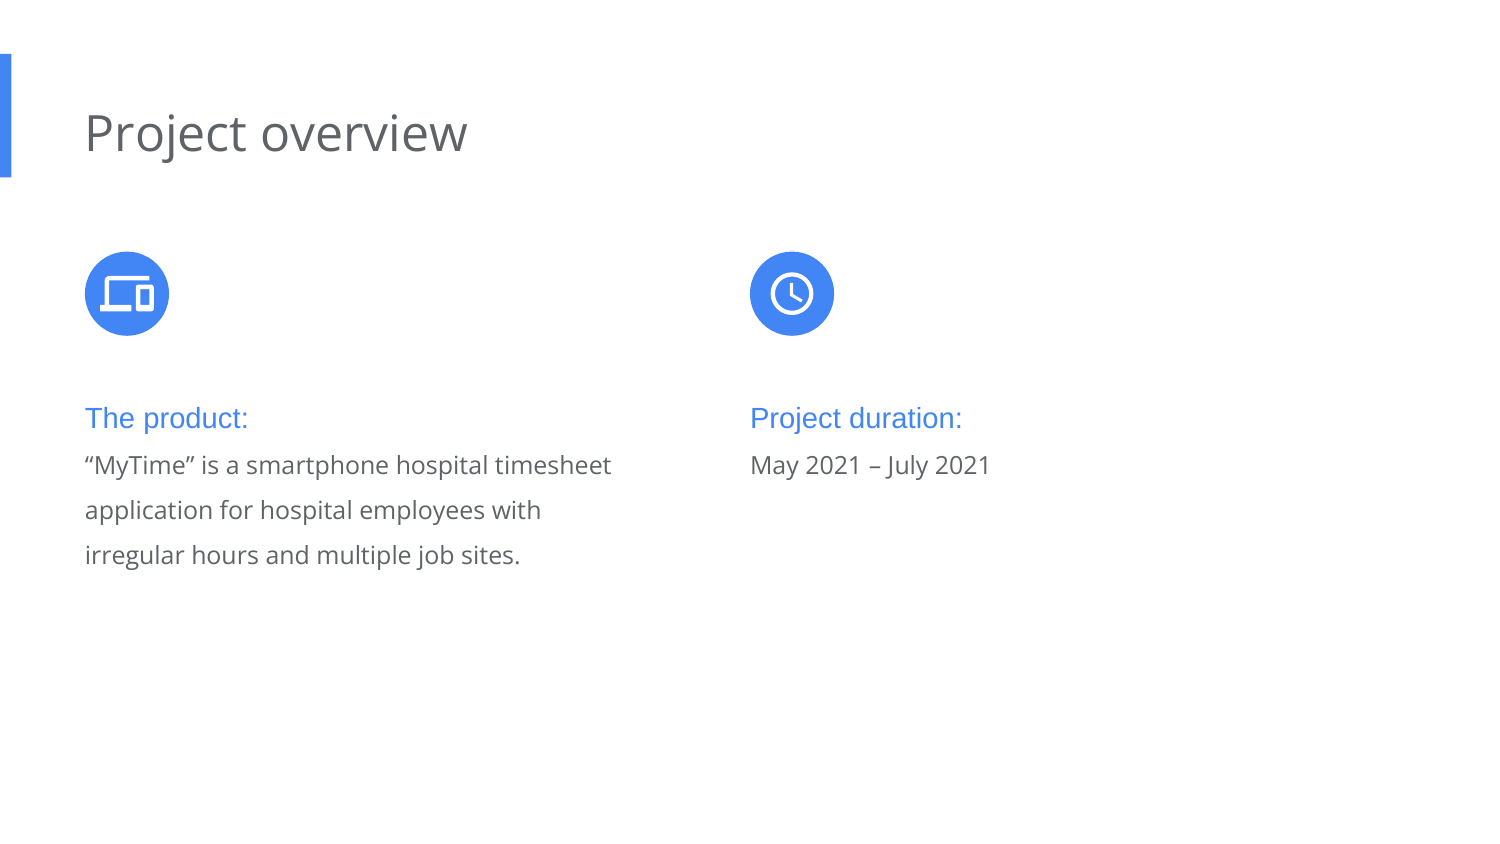

Project overview

The product:
“MyTime” is a smartphone hospital timesheet application for hospital employees with irregular hours and multiple job sites.
Project duration:
May 2021 – July 2021